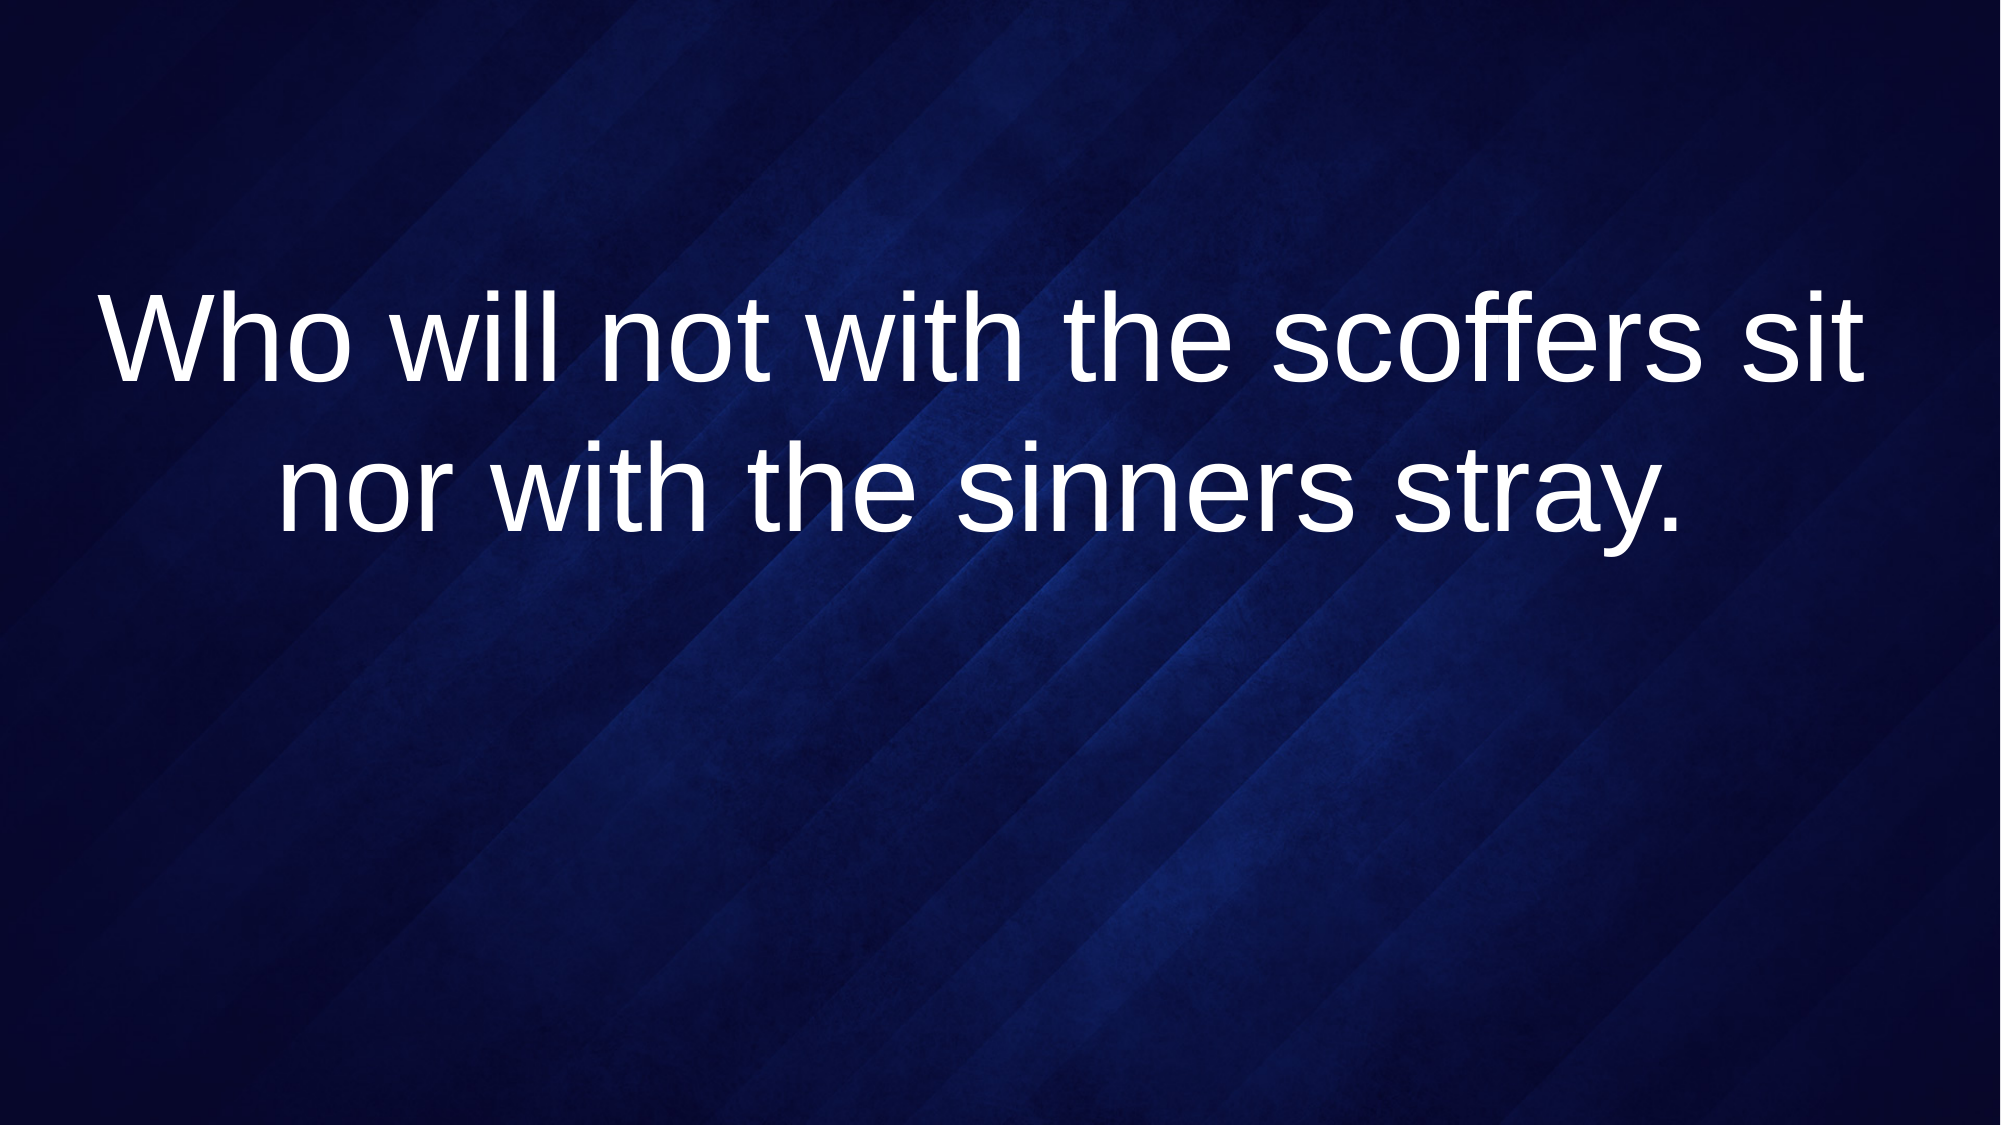

# Who will not with the scoffers sit nor with the sinners stray.